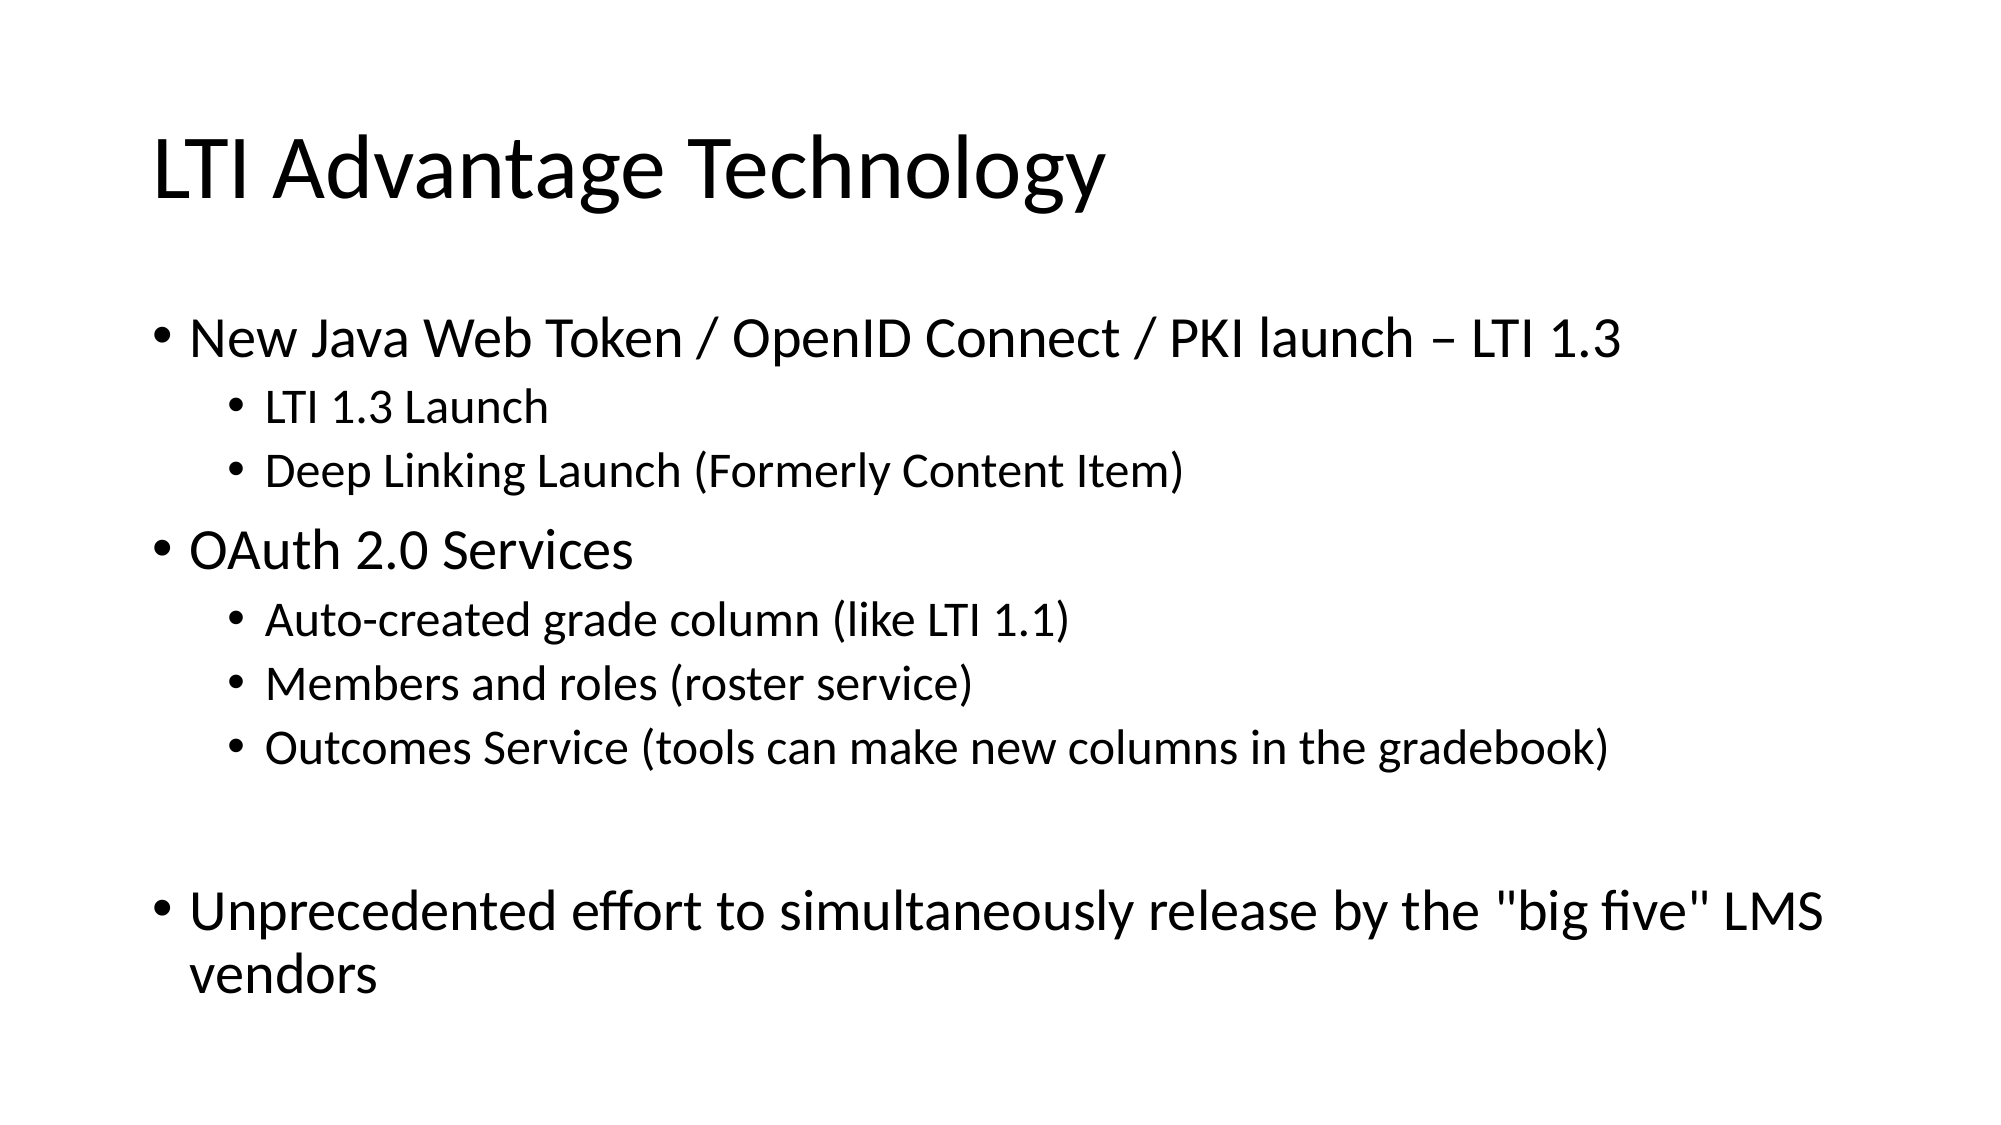

# LTI Advantage Technology
New Java Web Token / OpenID Connect / PKI launch – LTI 1.3
LTI 1.3 Launch
Deep Linking Launch (Formerly Content Item)
OAuth 2.0 Services
Auto-created grade column (like LTI 1.1)
Members and roles (roster service)
Outcomes Service (tools can make new columns in the gradebook)

Unprecedented effort to simultaneously release by the "big five" LMS vendors